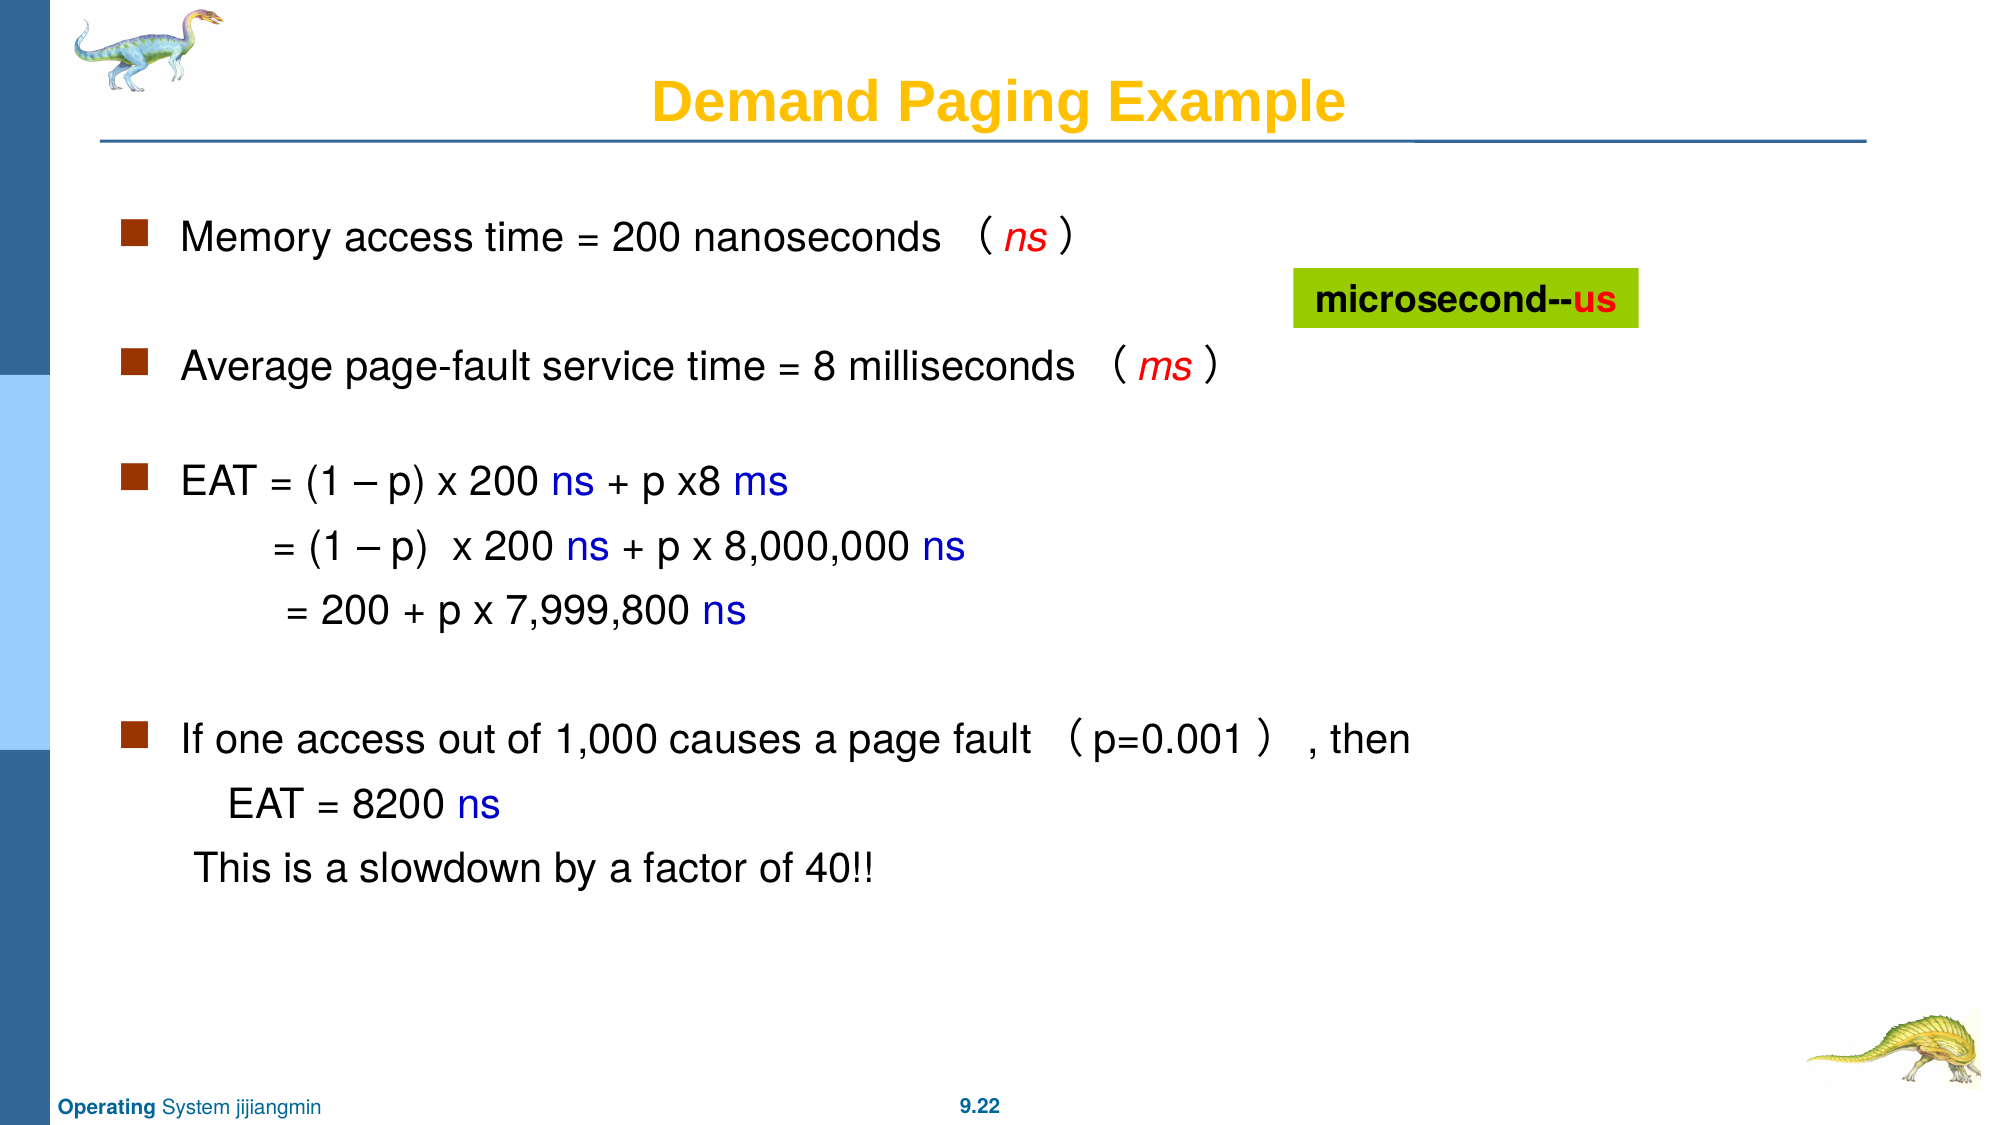

# Demand Paging Example
Memory access time = 200 nanoseconds（ns）

Average page-fault service time = 8 milliseconds（ms）
EAT = (1 – p) x 200 ns + p x8 ms
	        = (1 – p)  x 200 ns + p x 8,000,000 ns
              = 200 + p x 7,999,800 ns

If one access out of 1,000 causes a page fault（p=0.001）, then
         EAT = 8200 ns
      This is a slowdown by a factor of 40!!
microsecond--us